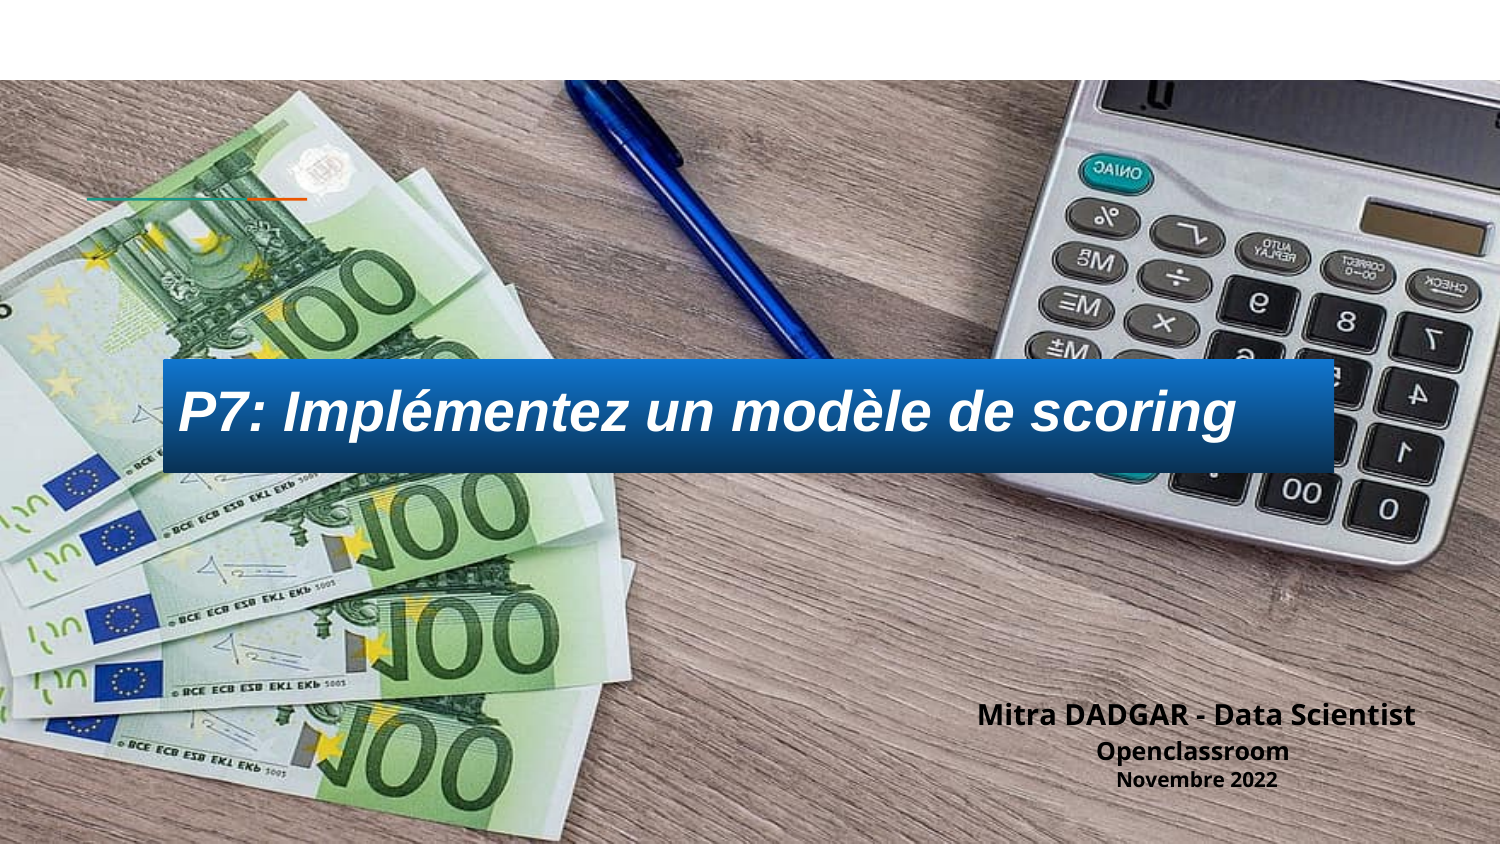

# P7: Implémentez un modèle de scoring
Mitra DADGAR - Data Scientist
Openclassroom
Novembre 2022